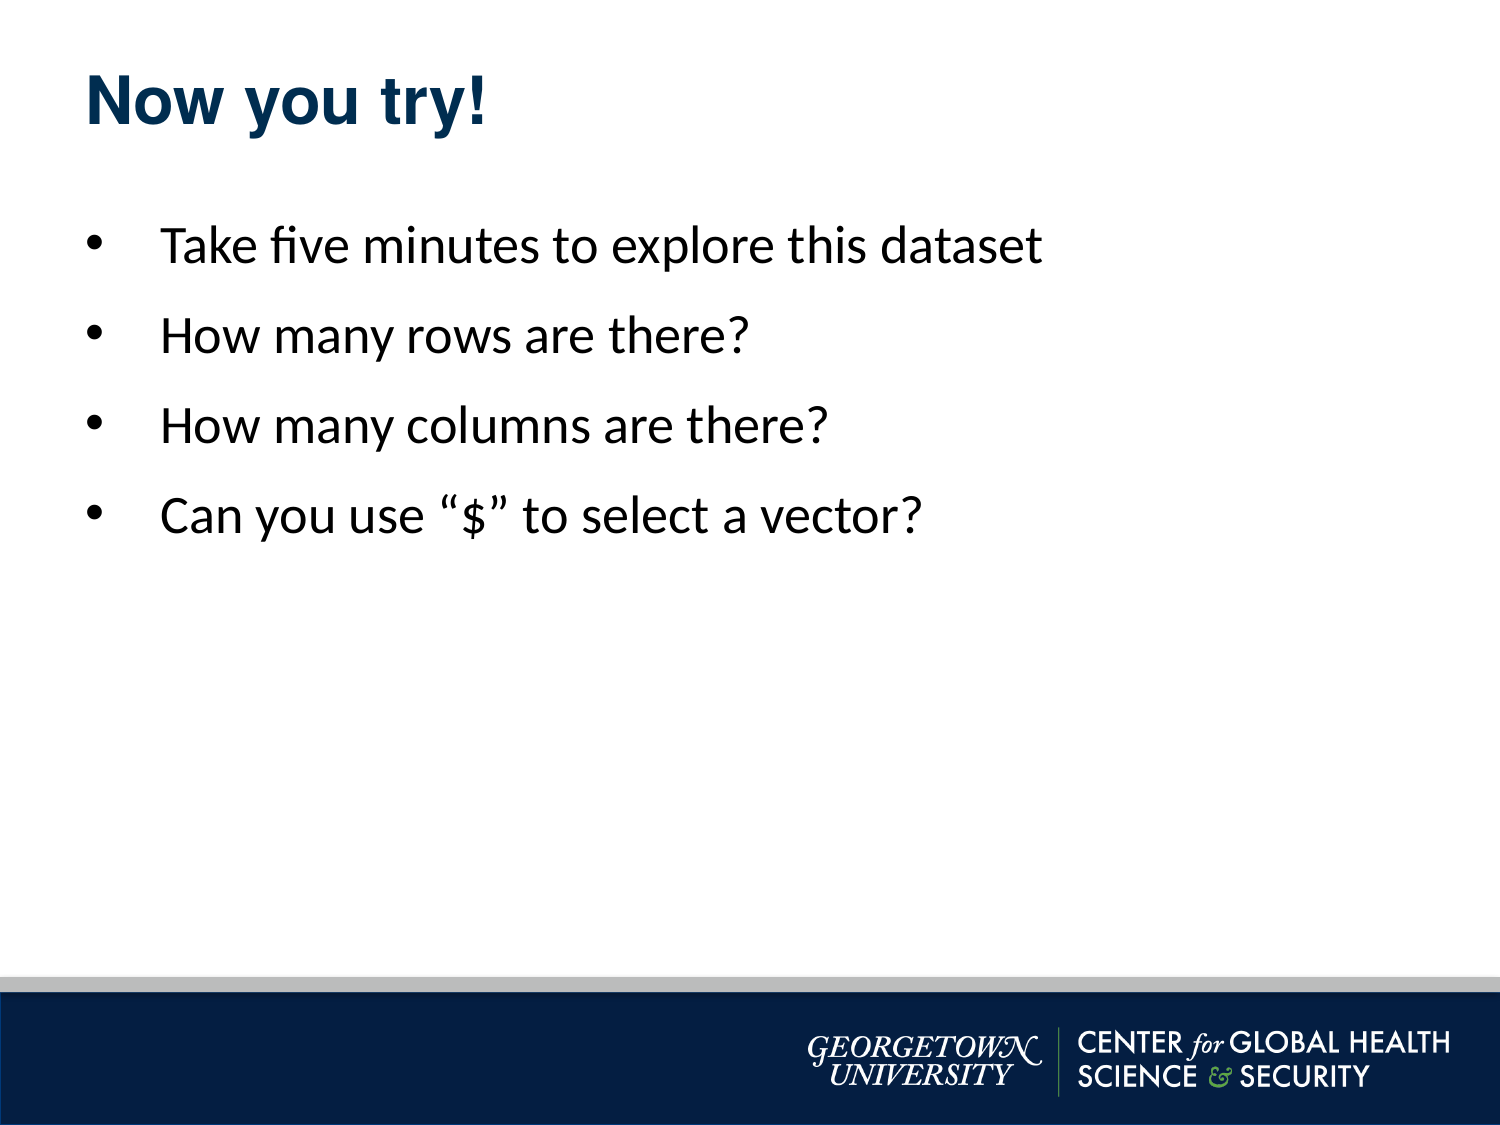

Now you try!
Take five minutes to explore this dataset
How many rows are there?
How many columns are there?
Can you use “$” to select a vector?